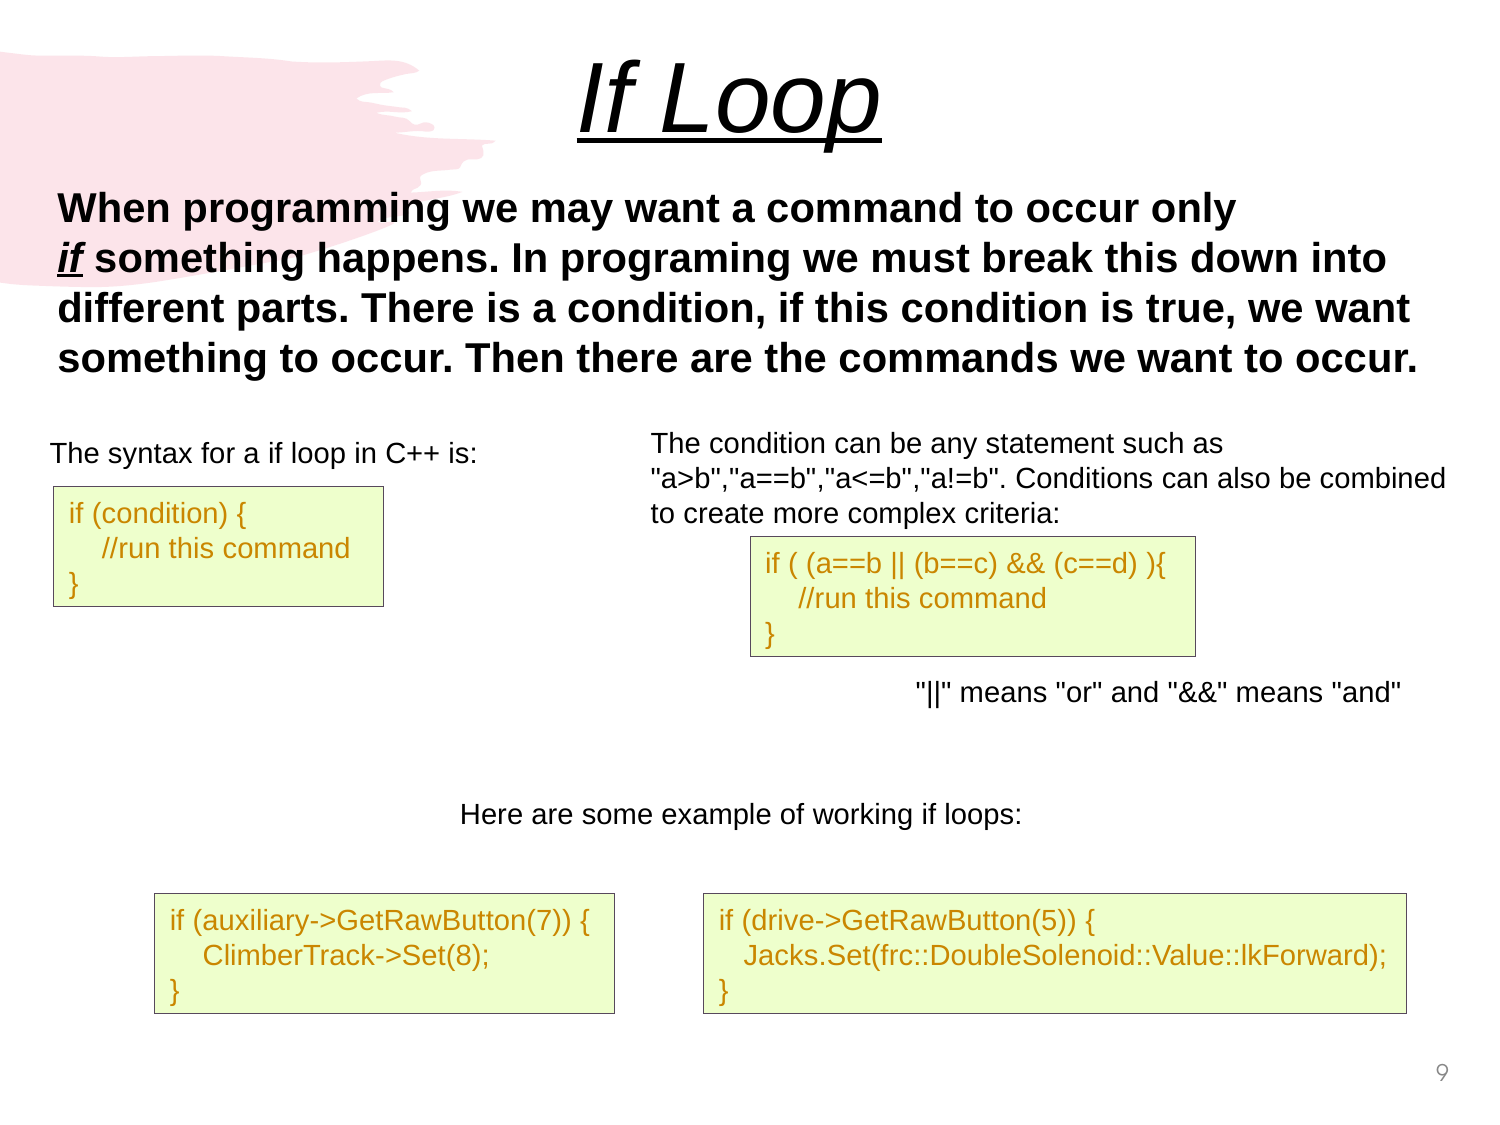

# If Loop
When programming we may want a command to occur only if something happens. In programing we must break this down into different parts. There is a condition, if this condition is true, we want something to occur. Then there are the commands we want to occur.
The condition can be any statement such as "a>b","a==b","a<=b","a!=b". Conditions can also be combined to create more complex criteria:
The syntax for a if loop in C++ is:
if (condition) {
    //run this command
}
if ( (a==b || (b==c) && (c==d) ){
    //run this command
}
"||" means "or" and "&&" means "and"
Here are some example of working if loops:
if (drive->GetRawButton(5)) {
   Jacks.Set(frc::DoubleSolenoid::Value::lkForward);
}
if (auxiliary->GetRawButton(7)) {
    ClimberTrack->Set(8);
}
9